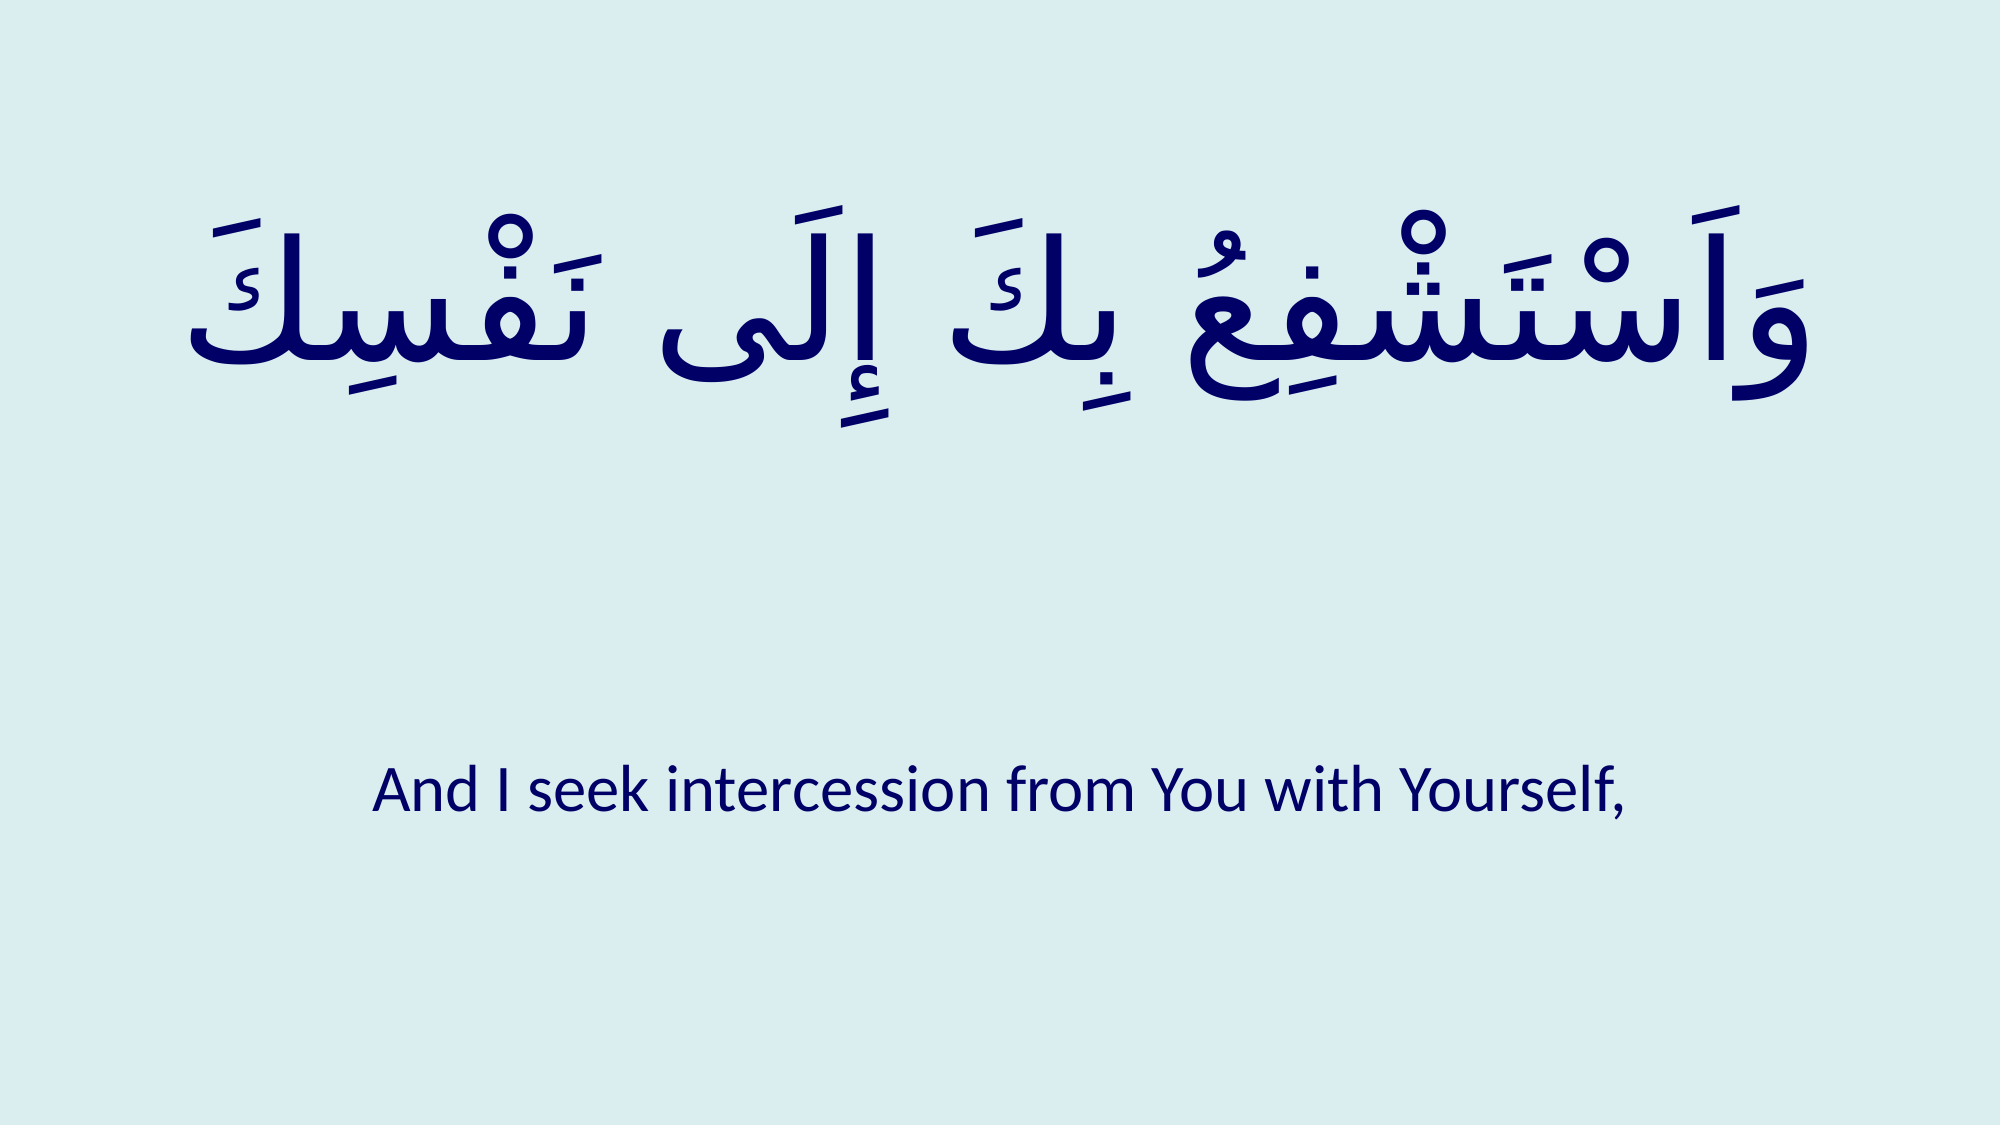

# وَاَسْتَشْفِعُ بِكَ إِلَی نَفْسِكَ
And I seek intercession from You with Yourself,